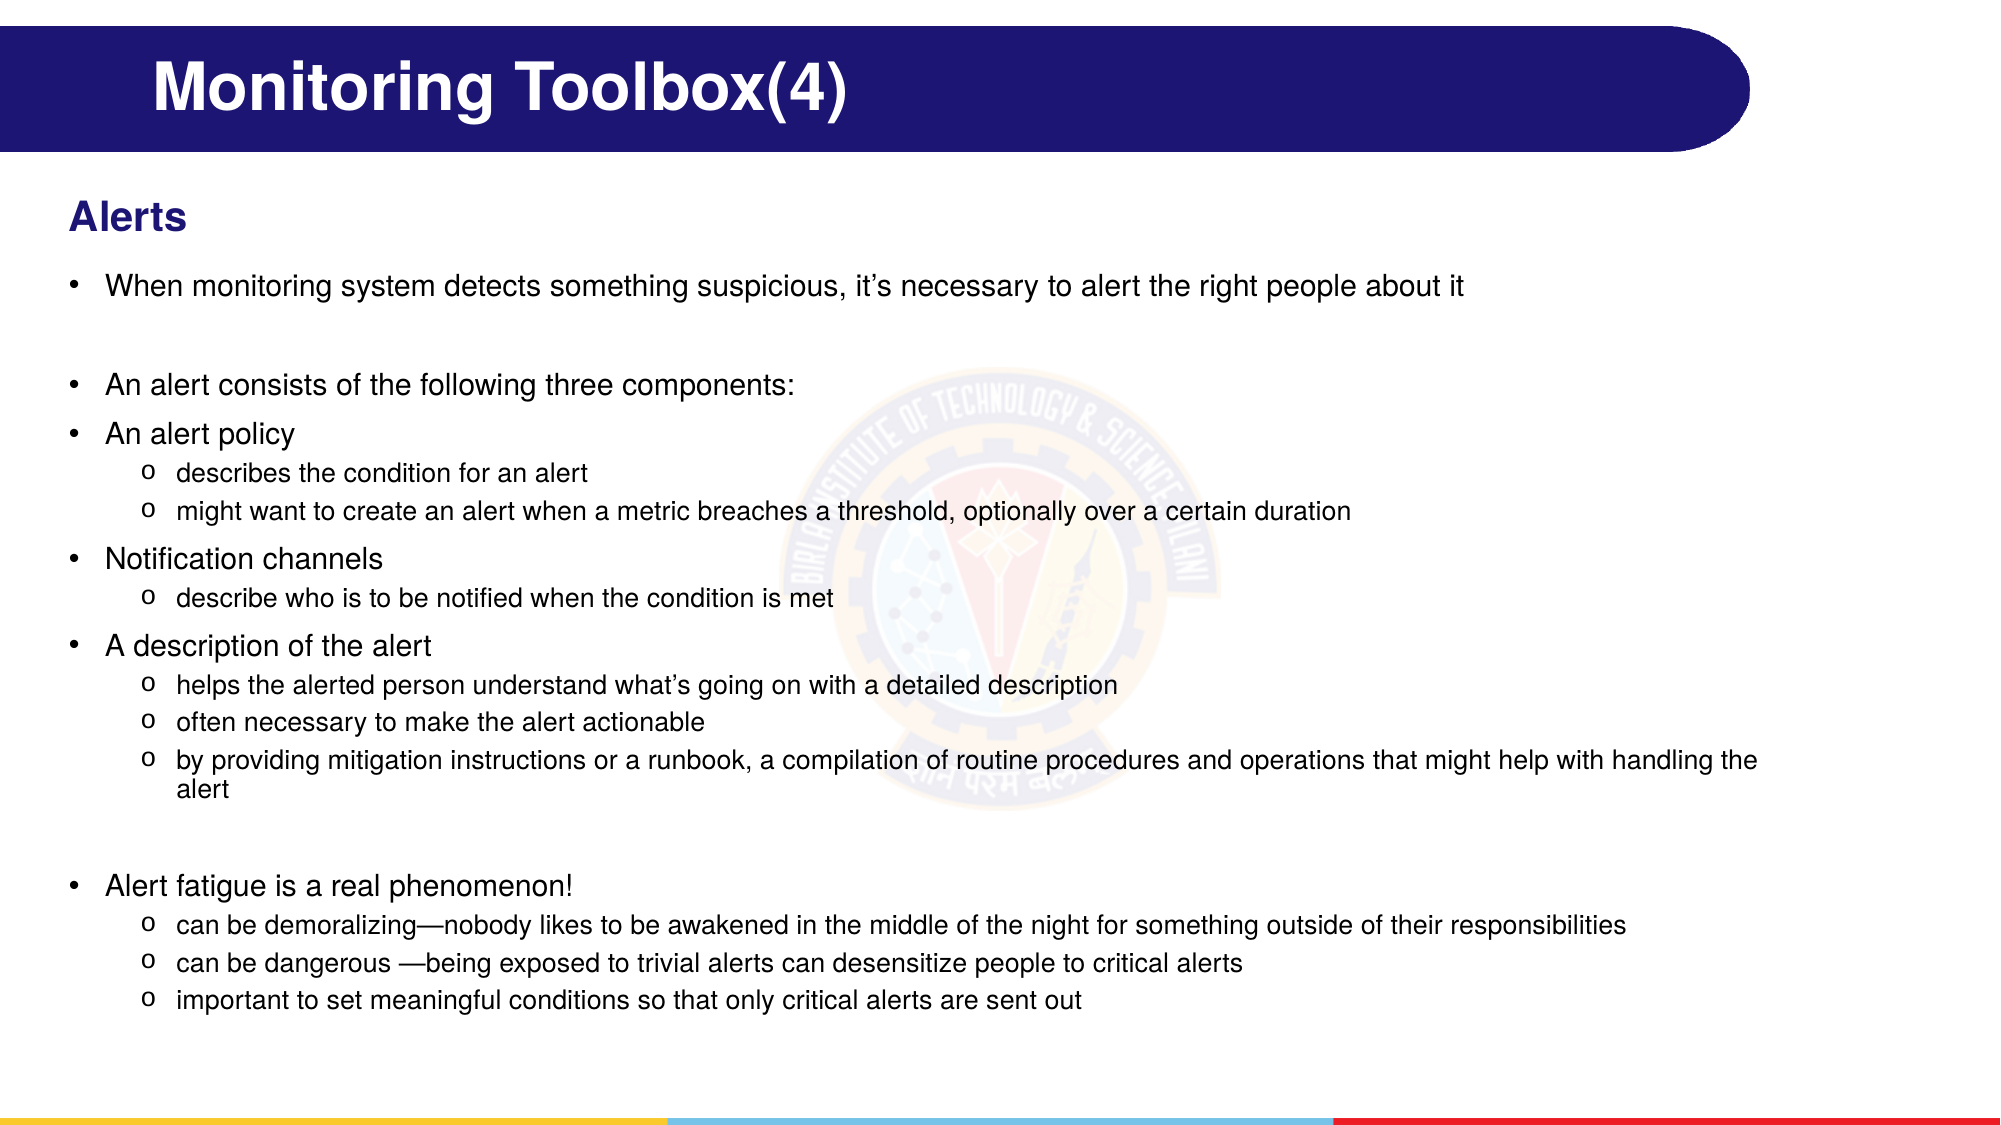

# Monitoring Toolbox(4)
Alerts
When monitoring system detects something suspicious, it’s necessary to alert the right people about it

An alert consists of the following three components:
An alert policy
describes the condition for an alert
might want to create an alert when a metric breaches a threshold, optionally over a certain duration
Notification channels
describe who is to be notified when the condition is met
A description of the alert
helps the alerted person understand what’s going on with a detailed description
often necessary to make the alert actionable
by providing mitigation instructions or a runbook, a compilation of routine procedures and operations that might help with handling the alert

Alert fatigue is a real phenomenon!
can be demoralizing—nobody likes to be awakened in the middle of the night for something outside of their responsibilities
can be dangerous —being exposed to trivial alerts can desensitize people to critical alerts
important to set meaningful conditions so that only critical alerts are sent out